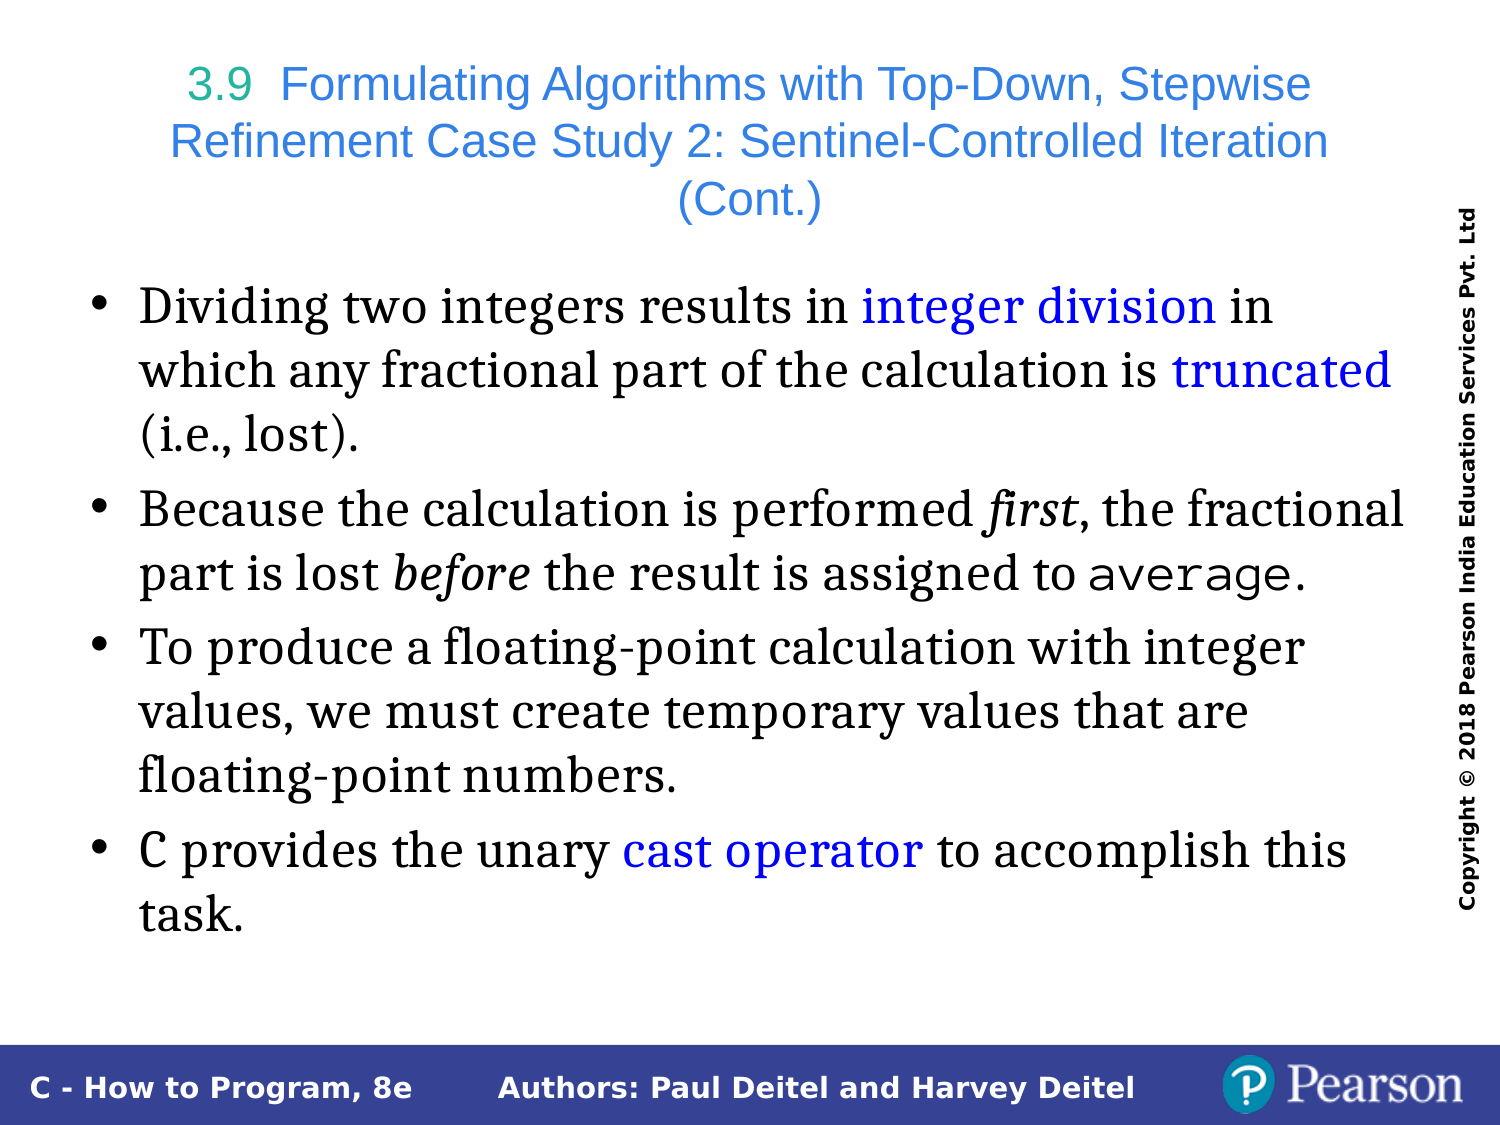

# 3.9  Formulating Algorithms with Top-Down, Stepwise Refinement Case Study 2: Sentinel-Controlled Iteration (Cont.)
Dividing two integers results in integer division in which any fractional part of the calculation is truncated (i.e., lost).
Because the calculation is performed first, the fractional part is lost before the result is assigned to average.
To produce a floating-point calculation with integer values, we must create temporary values that are floating-point numbers.
C provides the unary cast operator to accomplish this task.